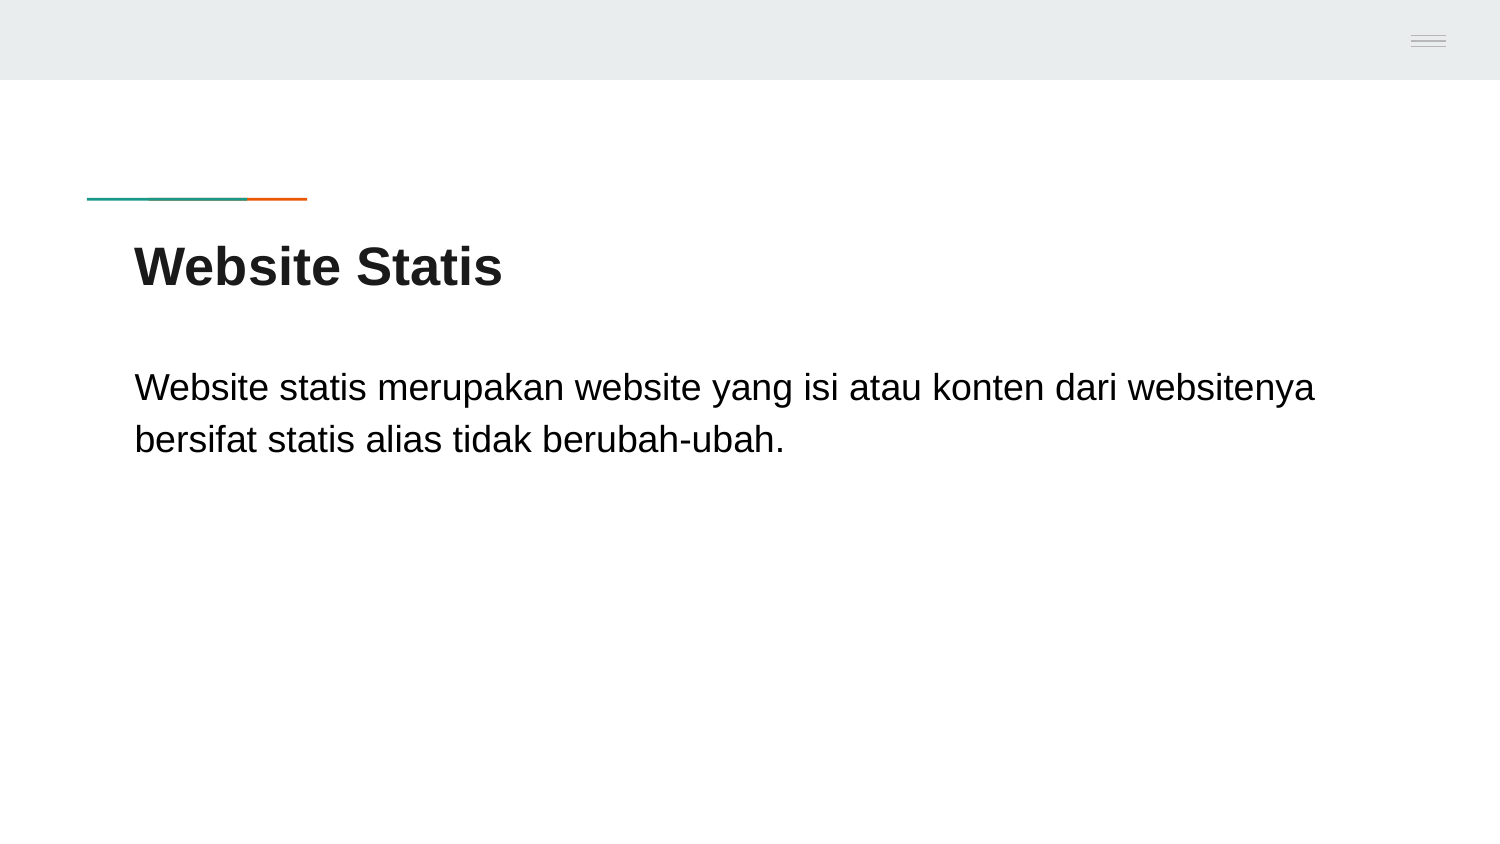

# Website Statis
Website statis merupakan website yang isi atau konten dari websitenya bersifat statis alias tidak berubah-ubah.